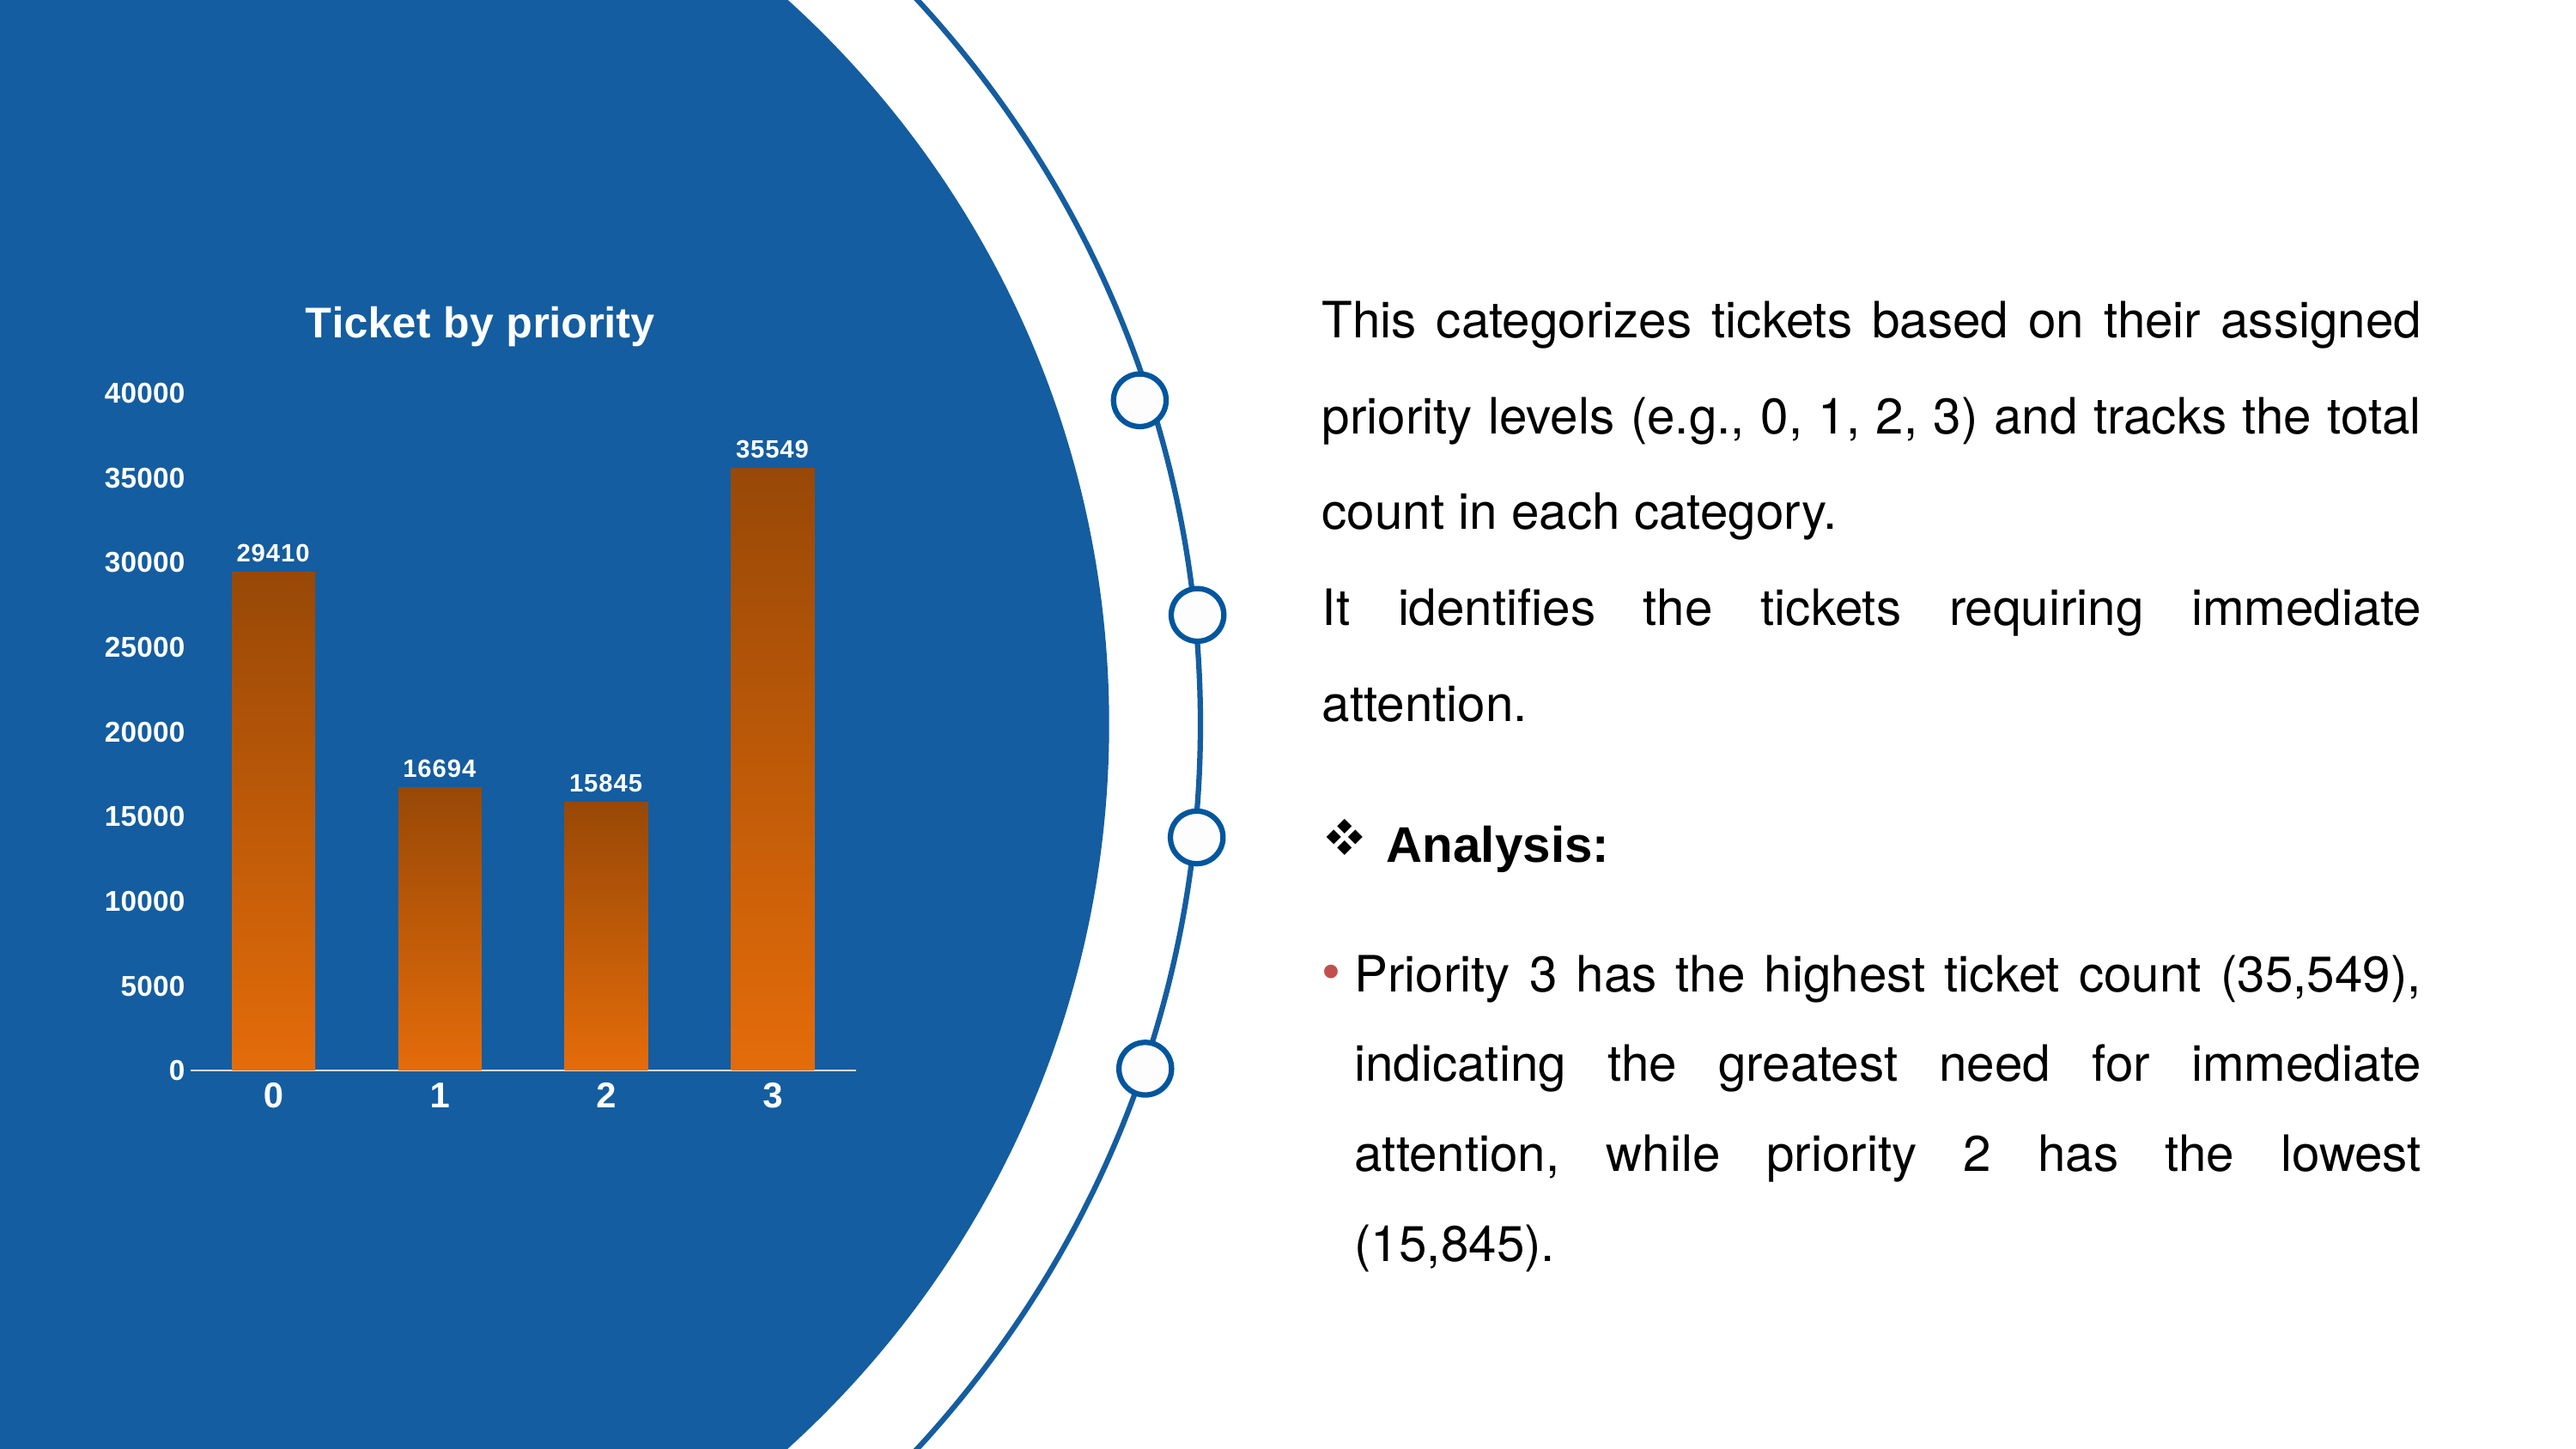

This categorizes tickets based on their assigned priority levels (e.g., 0, 1, 2, 3) and tracks the total count in each category.
It identifies the tickets requiring immediate attention.

### Chart: Ticket by priority

| Category | Total |
|---|---|
| 0 | 29410.0 |
| 1 | 16694.0 |
| 2 | 15845.0 |
| 3 | 35549.0 |

Analysis:
Priority 3 has the highest ticket count (35,549), indicating the greatest need for immediate attention, while priority 2 has the lowest (15,845).